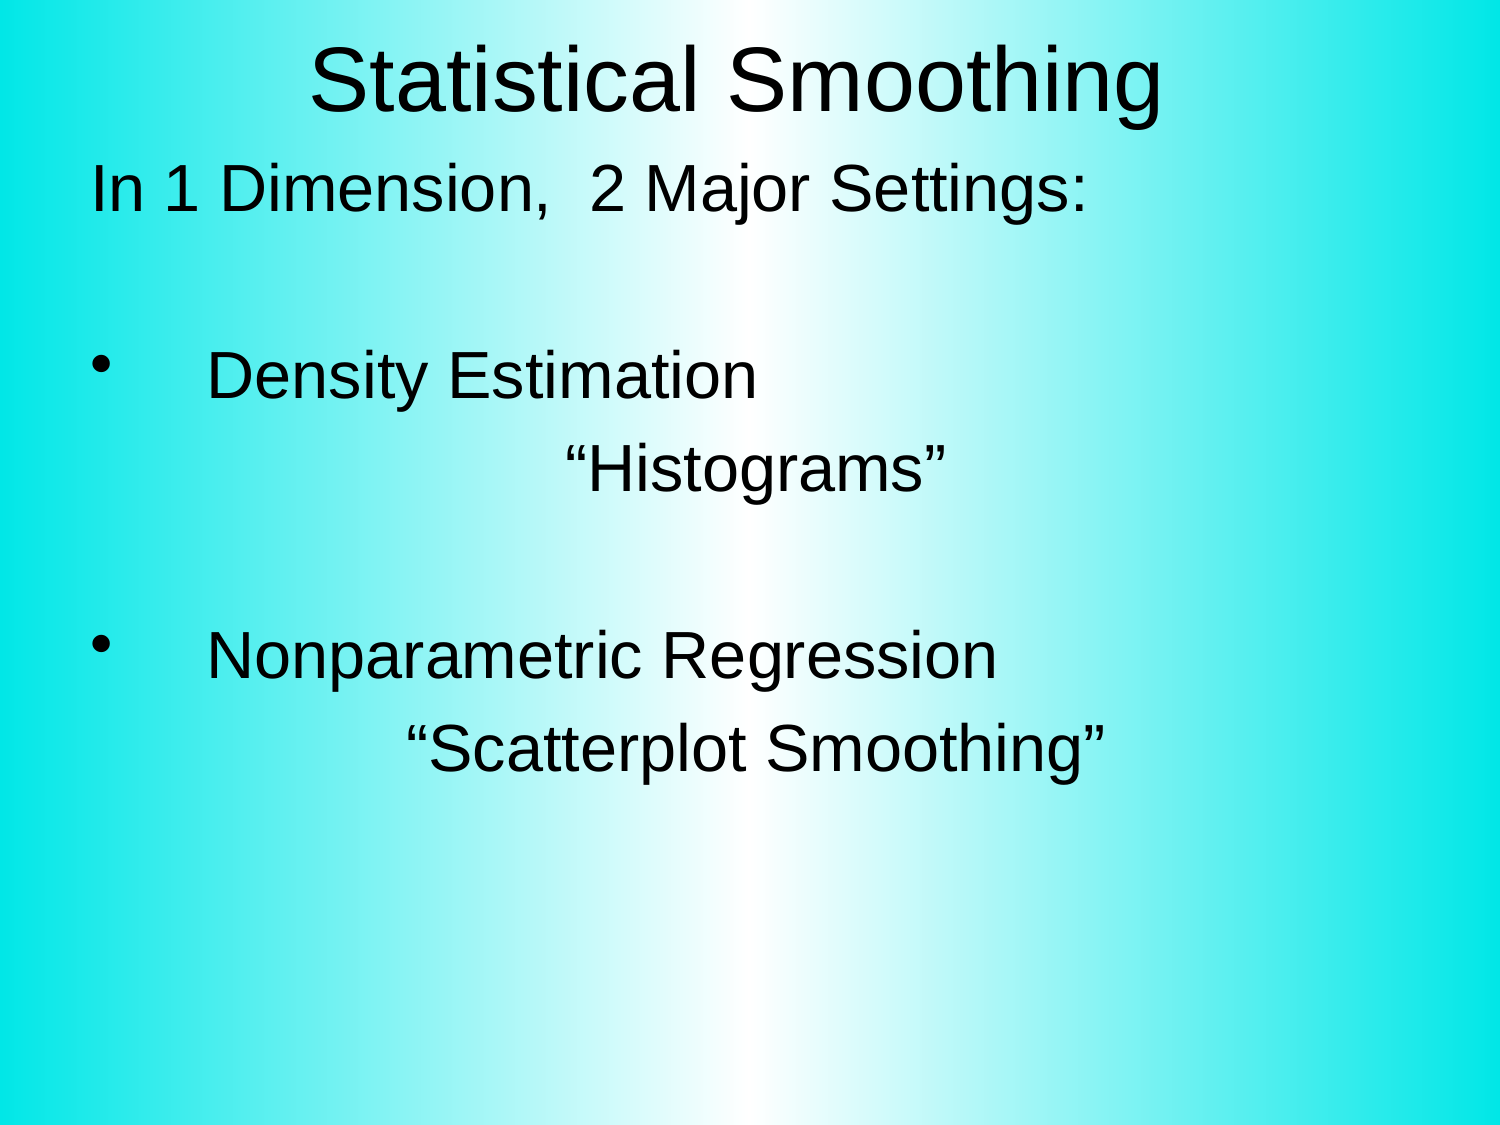

# Statistical Smoothing
In 1 Dimension,  2 Major Settings:

Density Estimation
“Histograms”

Nonparametric Regression
“Scatterplot Smoothing”